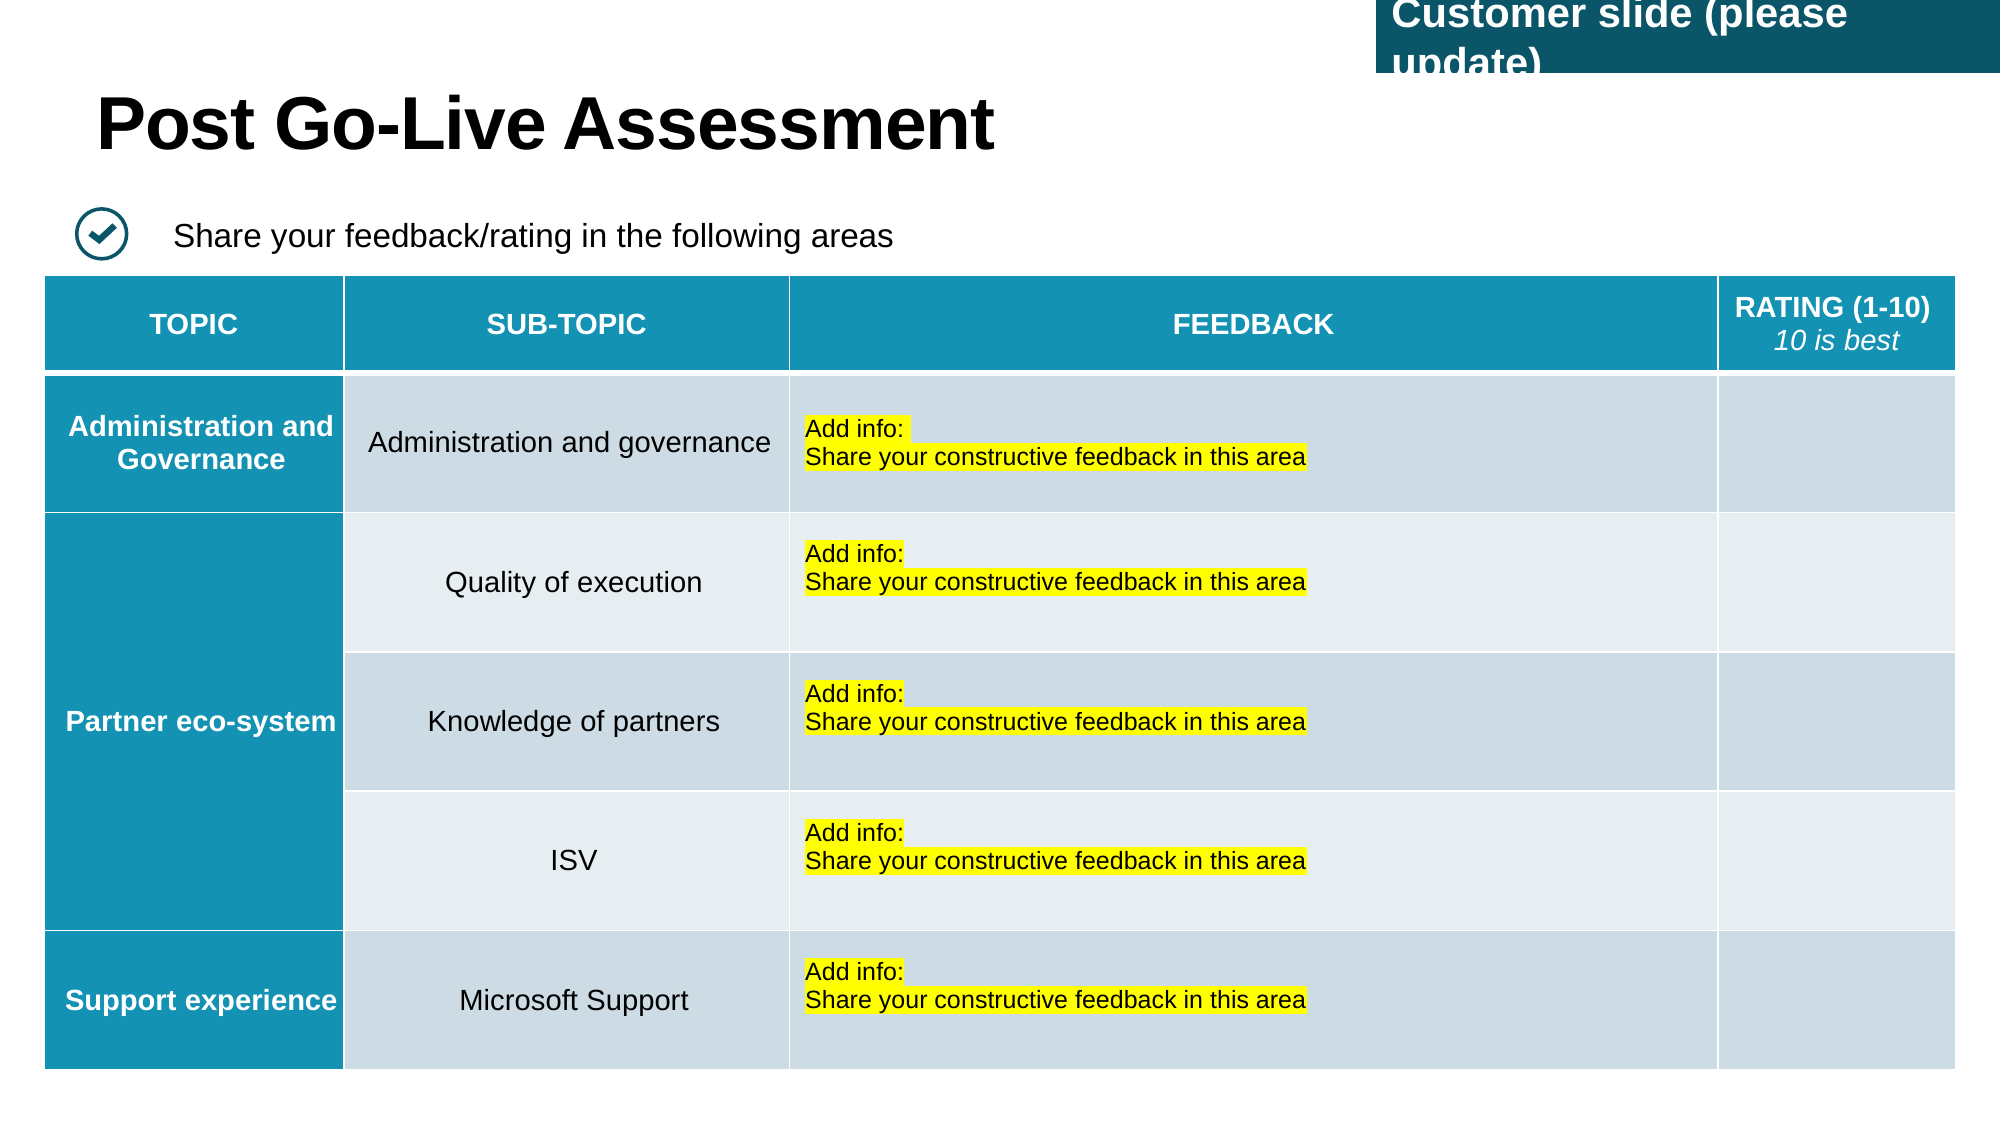

Customer slide (please update)
# Post Go-Live Assessment
Share your feedback/rating in the following areas

| TOPIC | SUB-TOPIC | FEEDBACK | RATING (1-10) 10 is best |
| --- | --- | --- | --- |
| Administration and Governance | Administration and governance | Add info: Share your constructive feedback in this area |  |
| Partner eco-system | Quality of execution | Add info: Share your constructive feedback in this area |  |
|  | Knowledge of partners | Add info: Share your constructive feedback in this area |  |
|  | ISV | Add info: Share your constructive feedback in this area |  |
| Support experience | Microsoft Support | Add info: Share your constructive feedback in this area |  |